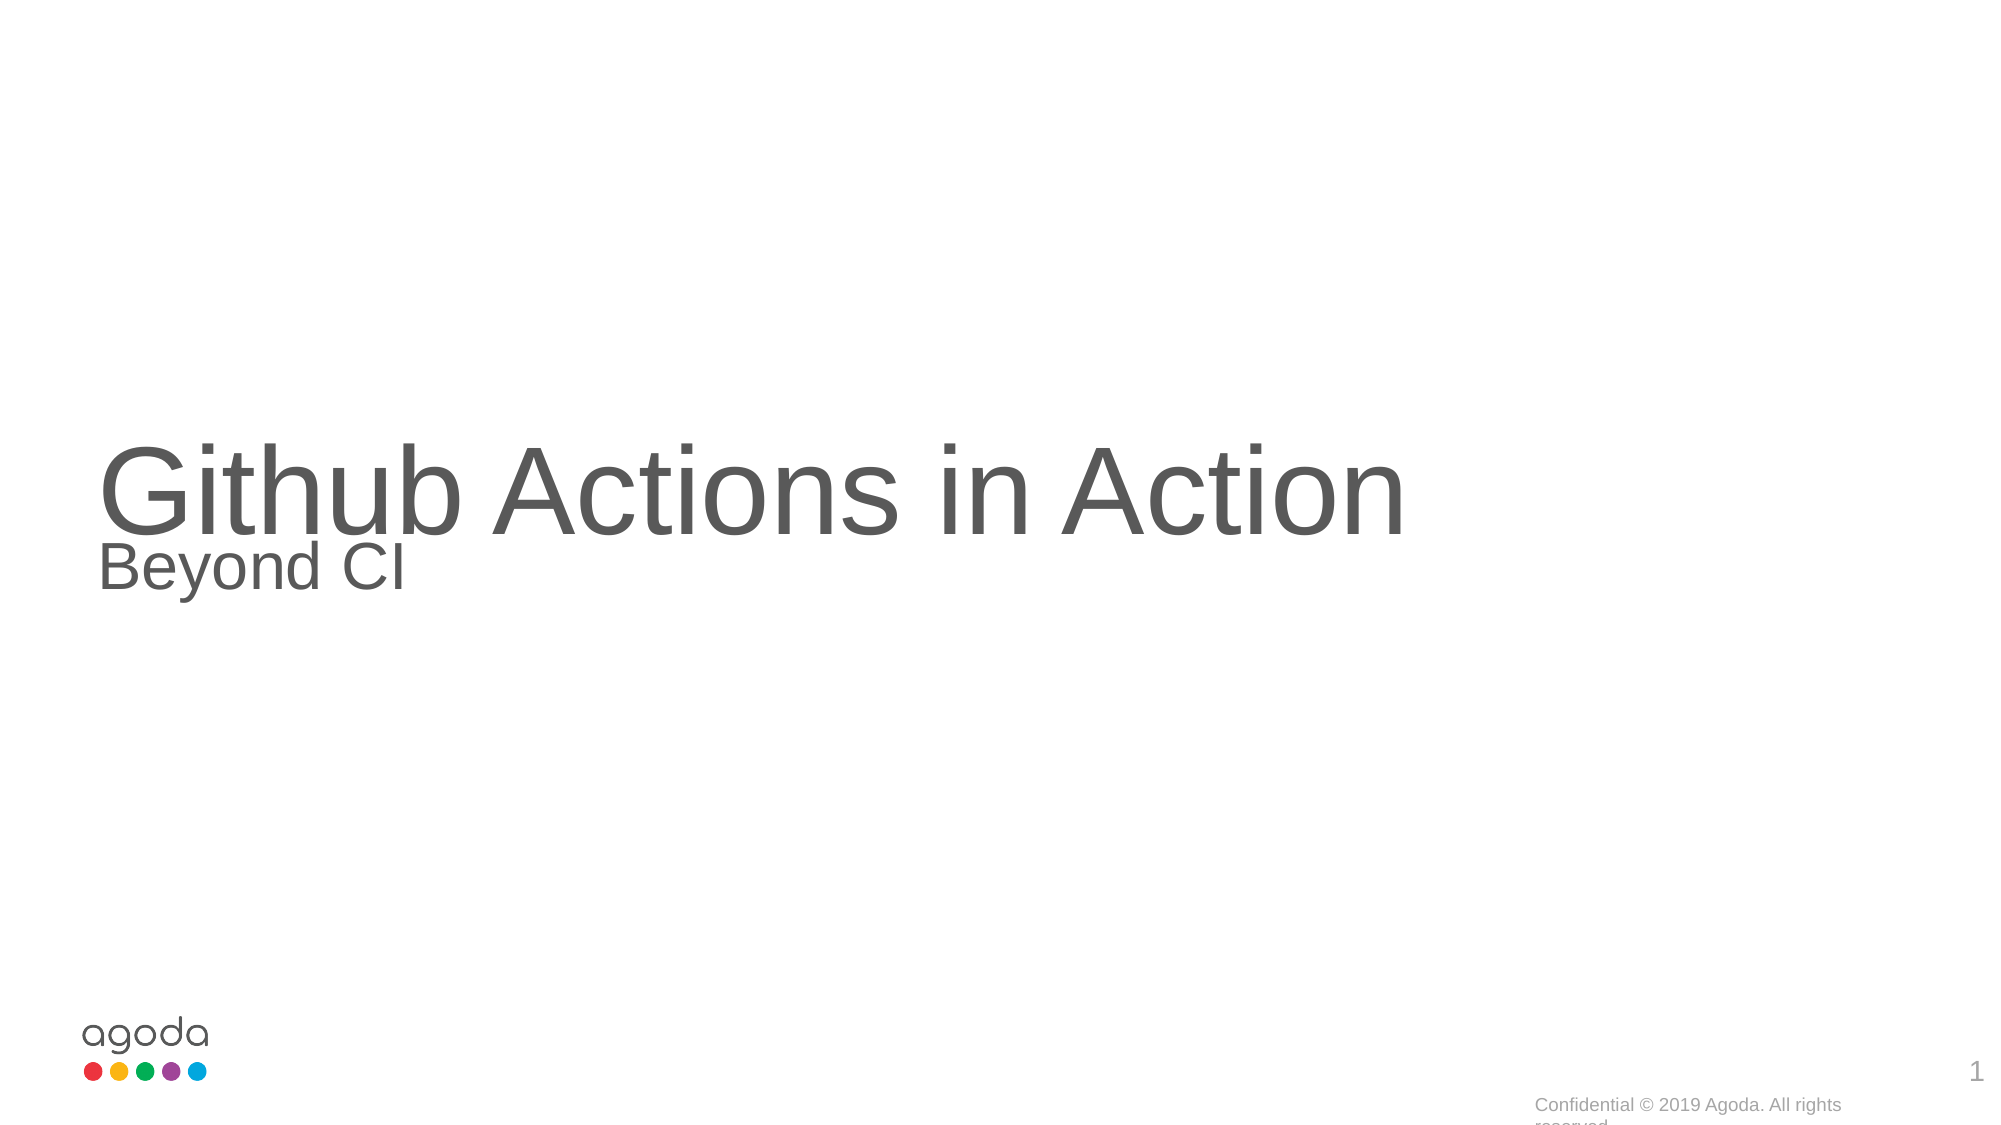

# Github Actions in Action
Beyond CI
1